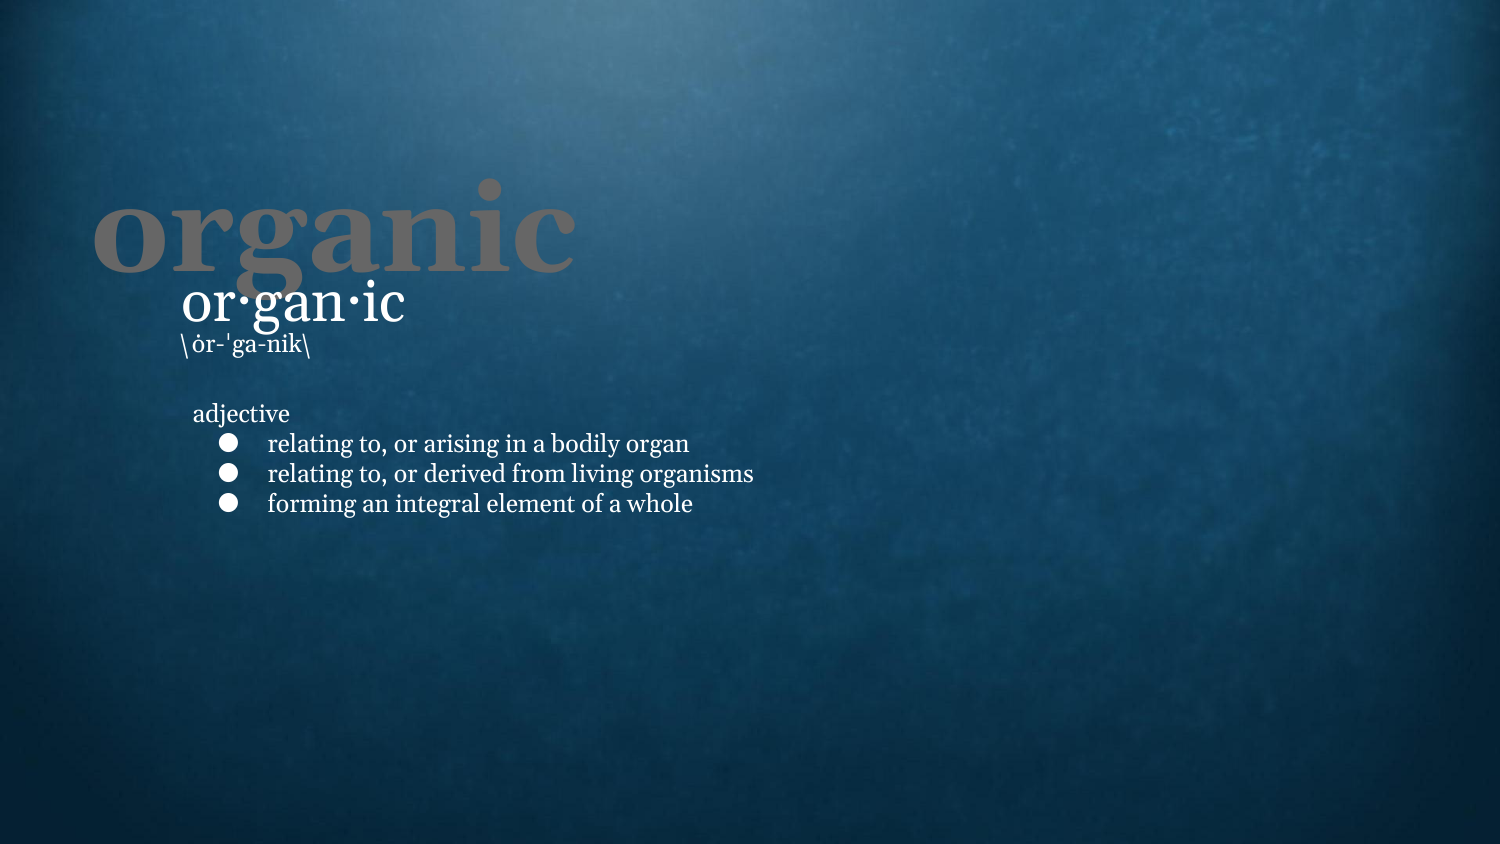

organic​
# or·gan·ic ​
\ȯr-ˈga-nik\​
adjective
relating to, or arising in a bodily organ
relating to, or derived from living organisms
forming an integral element of a whole